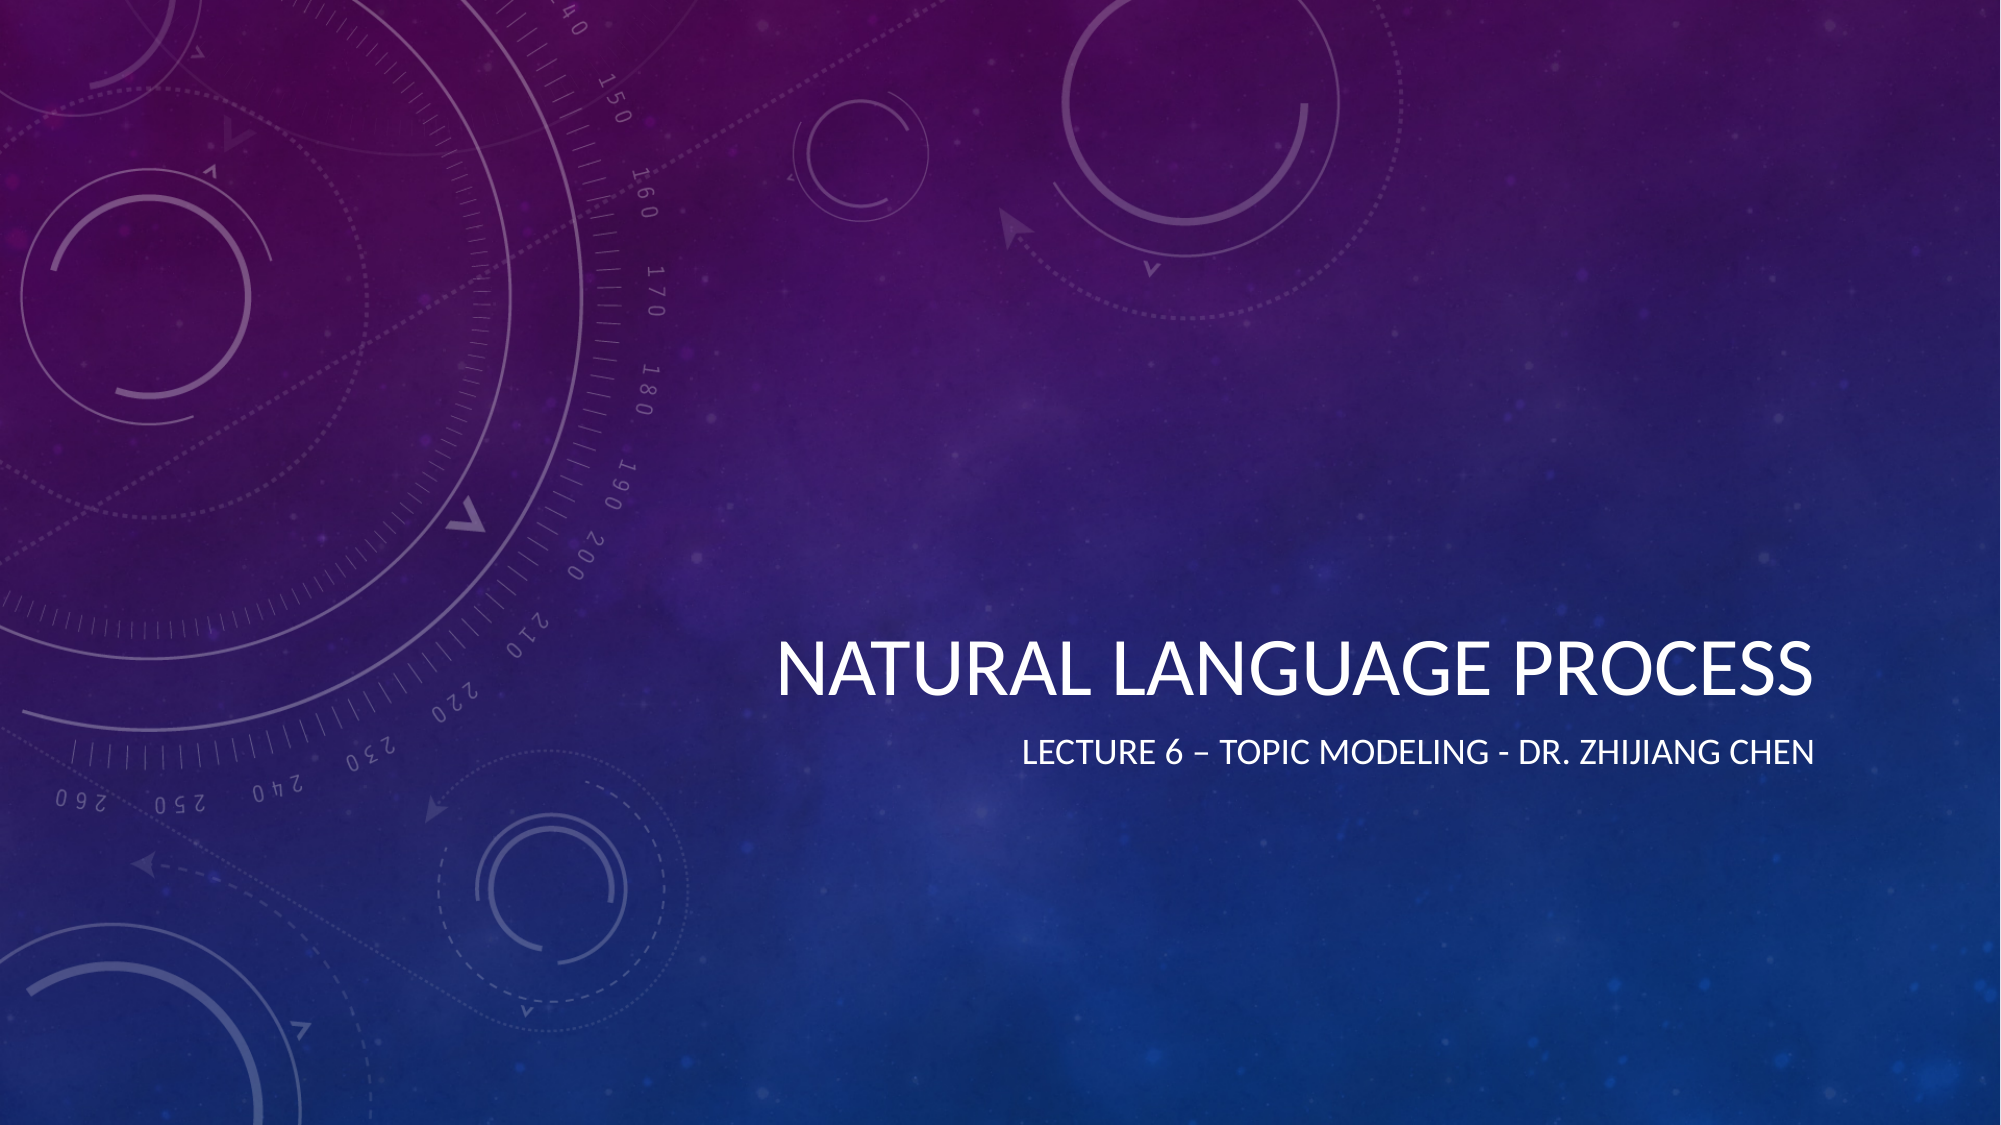

# Natural language process
Lecture 6 – topic modeling - dr. zhijiang chen